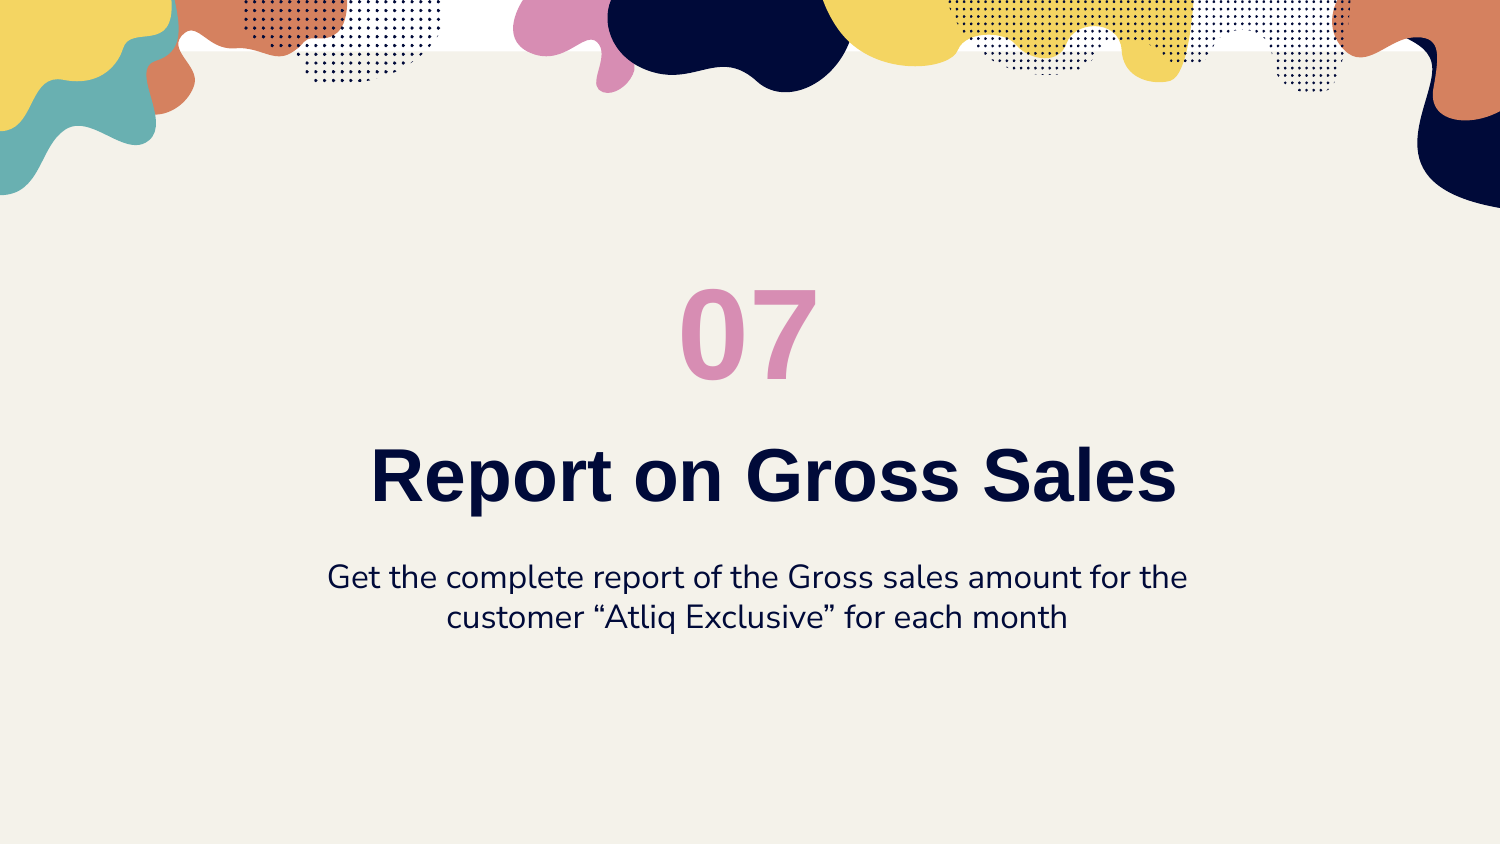

07
# Report on Gross Sales
Get the complete report of the Gross sales amount for the customer “Atliq Exclusive” for each month